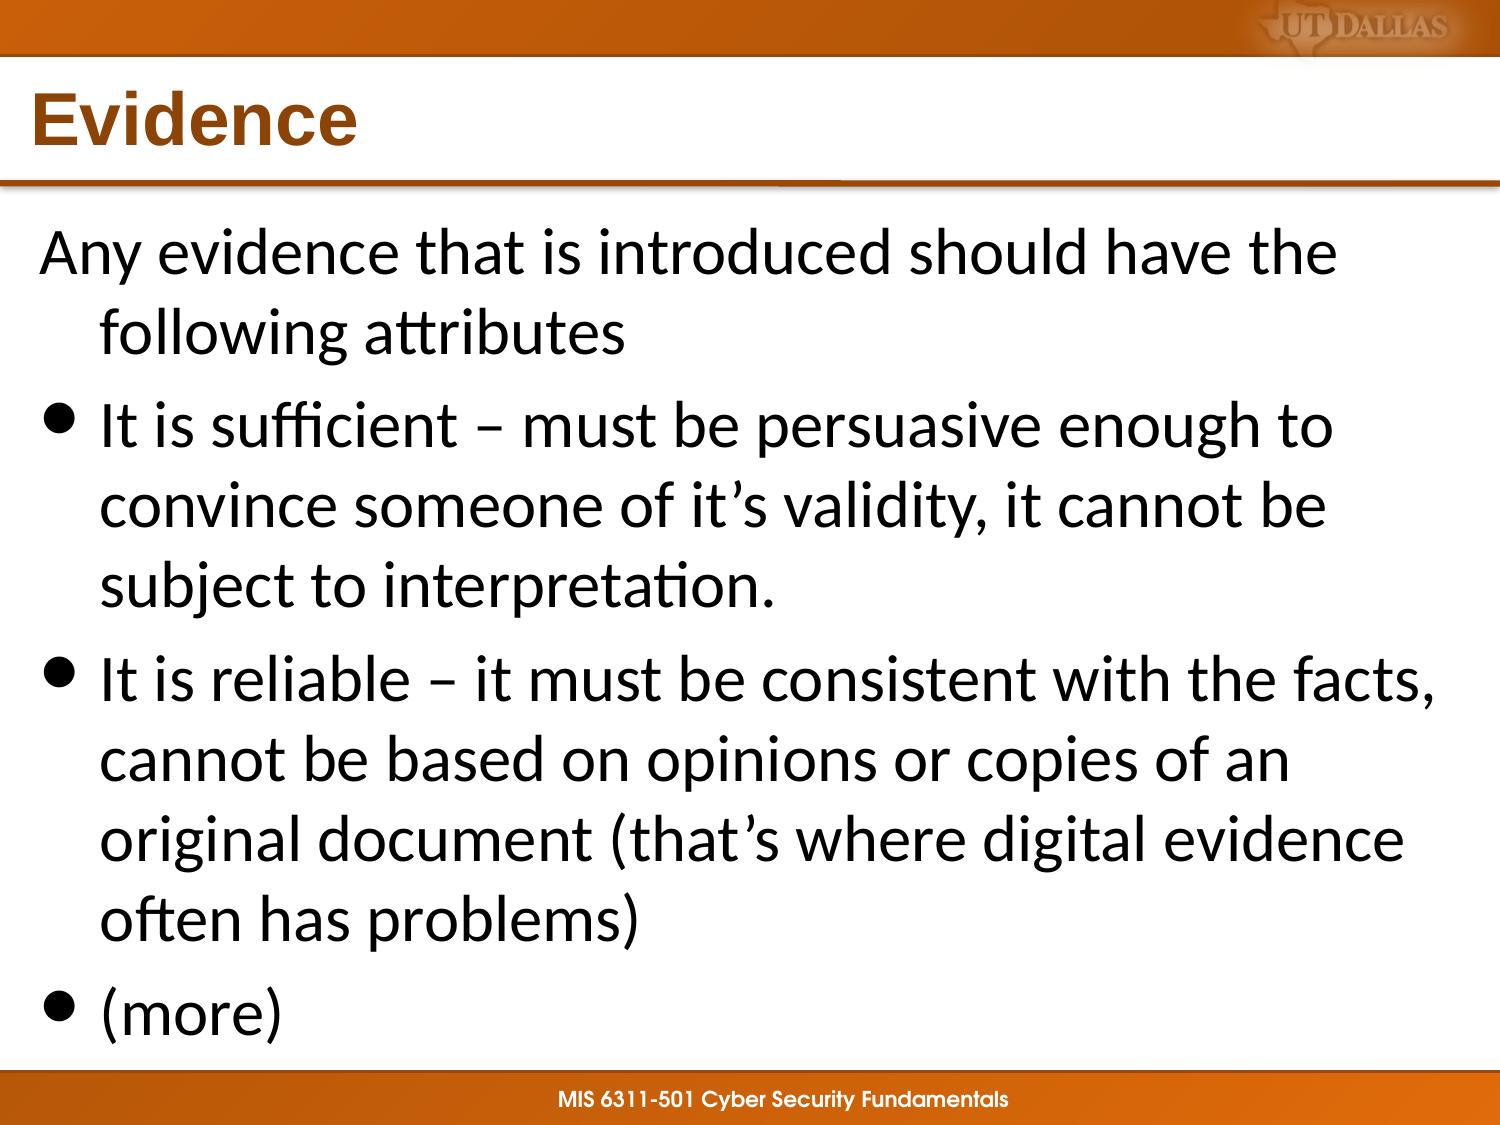

# Evidence
Any evidence that is introduced should have the following attributes
It is sufficient – must be persuasive enough to convince someone of it’s validity, it cannot be subject to interpretation.
It is reliable – it must be consistent with the facts, cannot be based on opinions or copies of an original document (that’s where digital evidence often has problems)
(more)